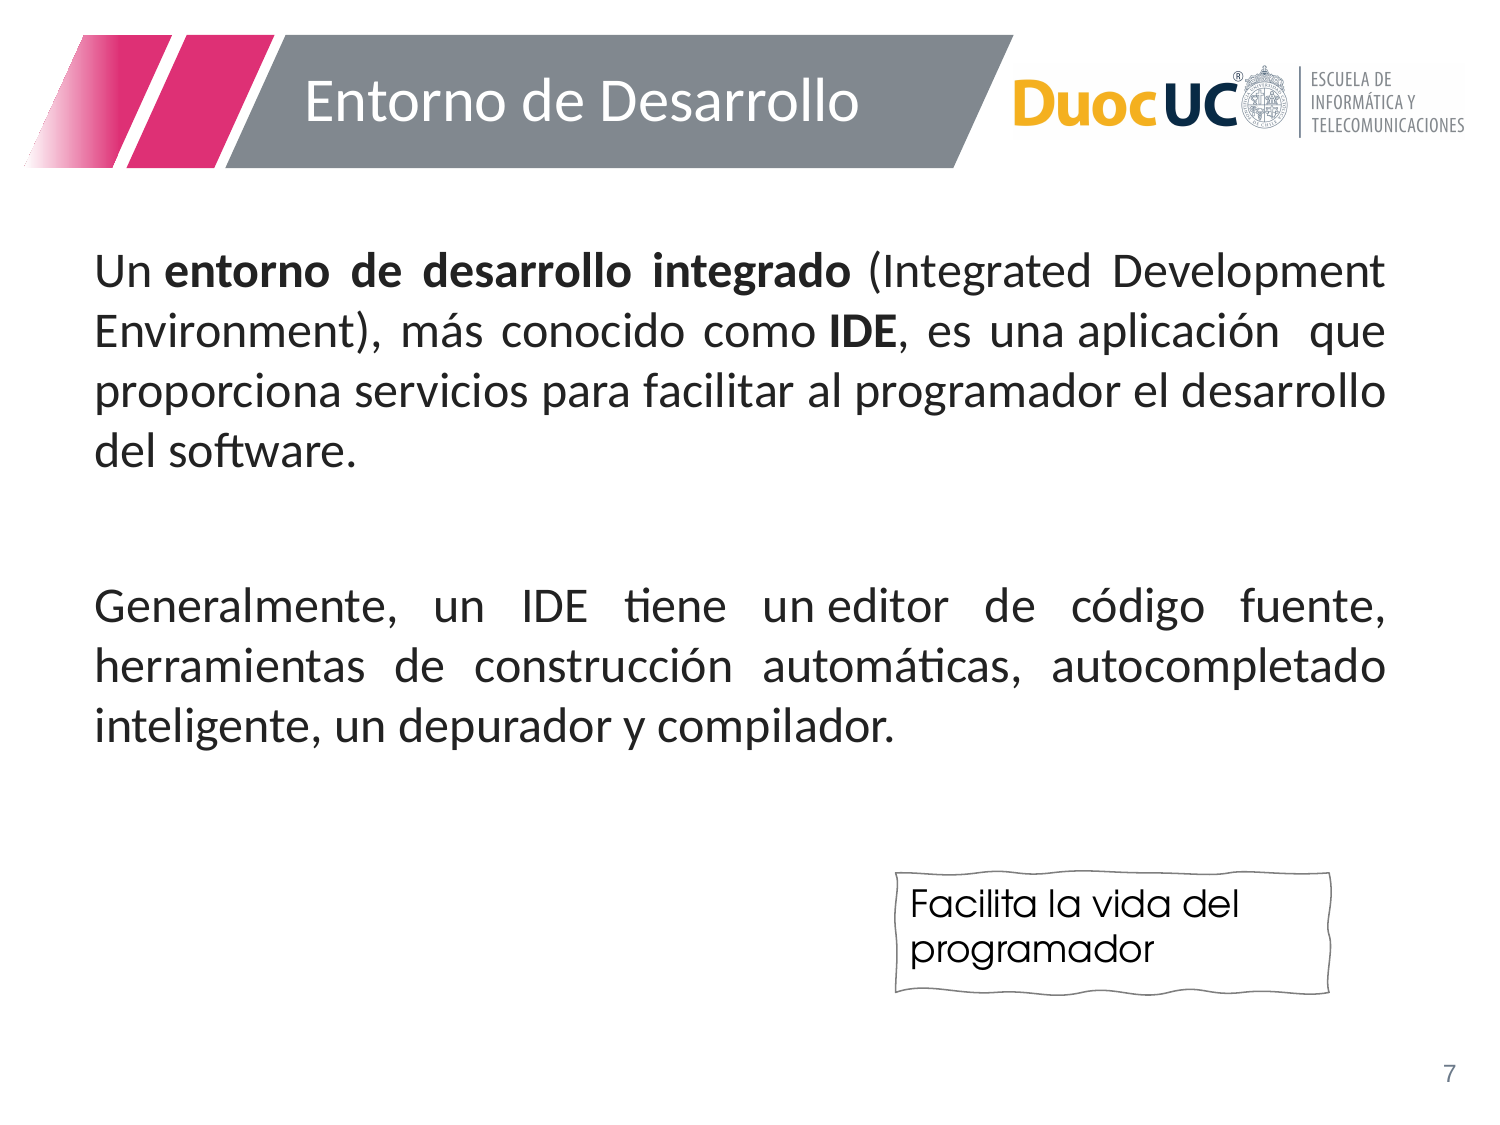

# Entorno de Desarrollo
Un entorno de desarrollo integrado (Integrated Development Environment), más conocido como IDE, es una aplicación  que proporciona servicios para facilitar al programador el desarrollo del software.

Generalmente, un IDE tiene un editor de código fuente, herramientas de construcción automáticas, autocompletado inteligente, un depurador y compilador.
Facilita la vida del programador